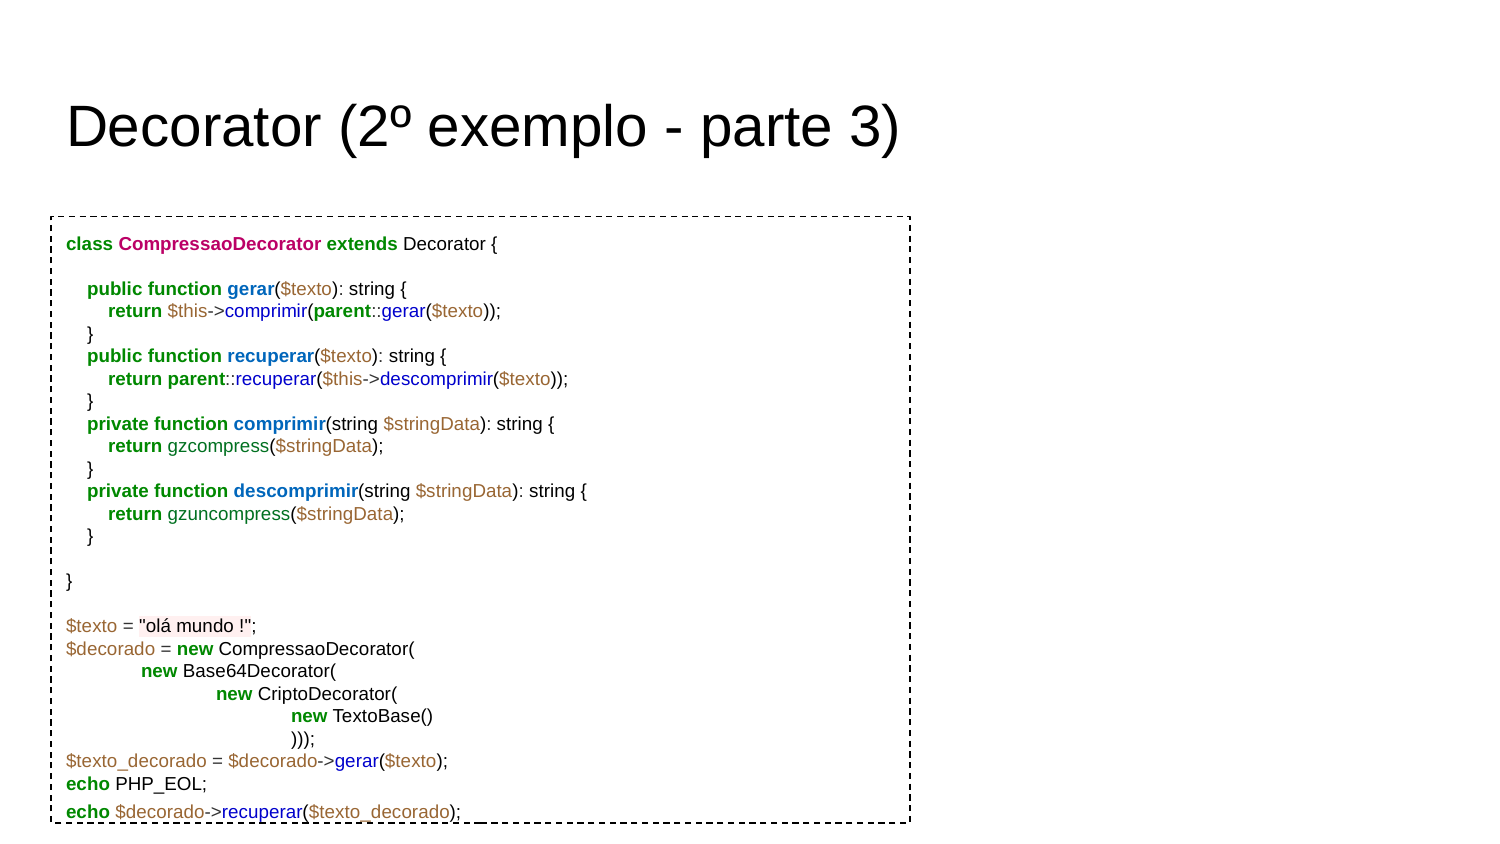

# Decorator (2º exemplo - parte 3)
class CompressaoDecorator extends Decorator {

    public function gerar($texto): string {
        return $this->comprimir(parent::gerar($texto));
    }
    public function recuperar($texto): string {
        return parent::recuperar($this->descomprimir($texto));
    }
    private function comprimir(string $stringData): string {
        return gzcompress($stringData);
    }
    private function descomprimir(string $stringData): string {
        return gzuncompress($stringData);
    }

}

$texto = "olá mundo !";
$decorado = new CompressaoDecorator(
new Base64Decorator(
new CriptoDecorator(
new TextoBase()
)));
$texto_decorado = $decorado->gerar($texto);
echo PHP_EOL;
echo $decorado->recuperar($texto_decorado);